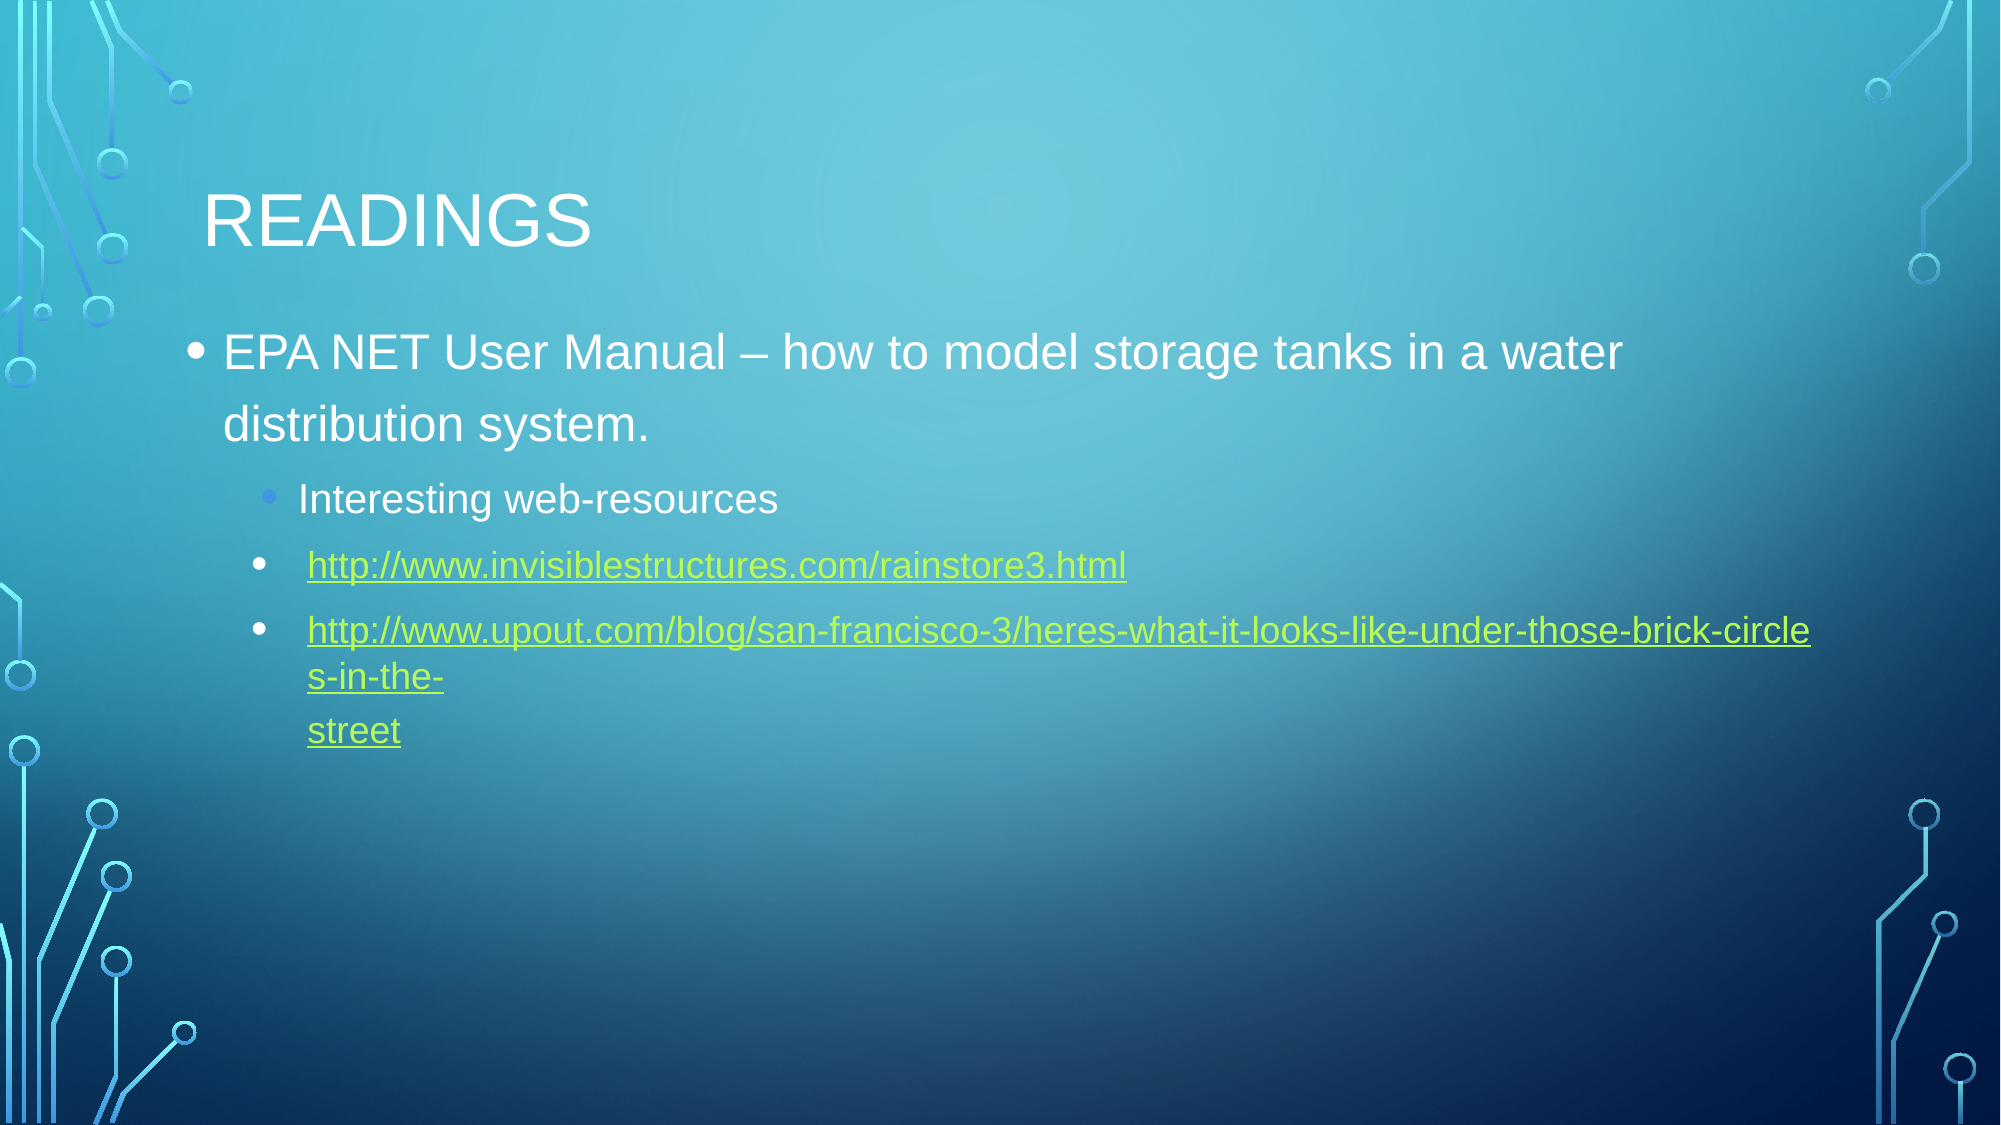

# Readings
EPA NET User Manual – how to model storage tanks in a water distribution system.
Interesting web-resources
http://www.invisiblestructures.com/rainstore3.html
http://www.upout.com/blog/san-francisco-3/heres-what-it-looks-like-under-those-brick-circles-in-the-street